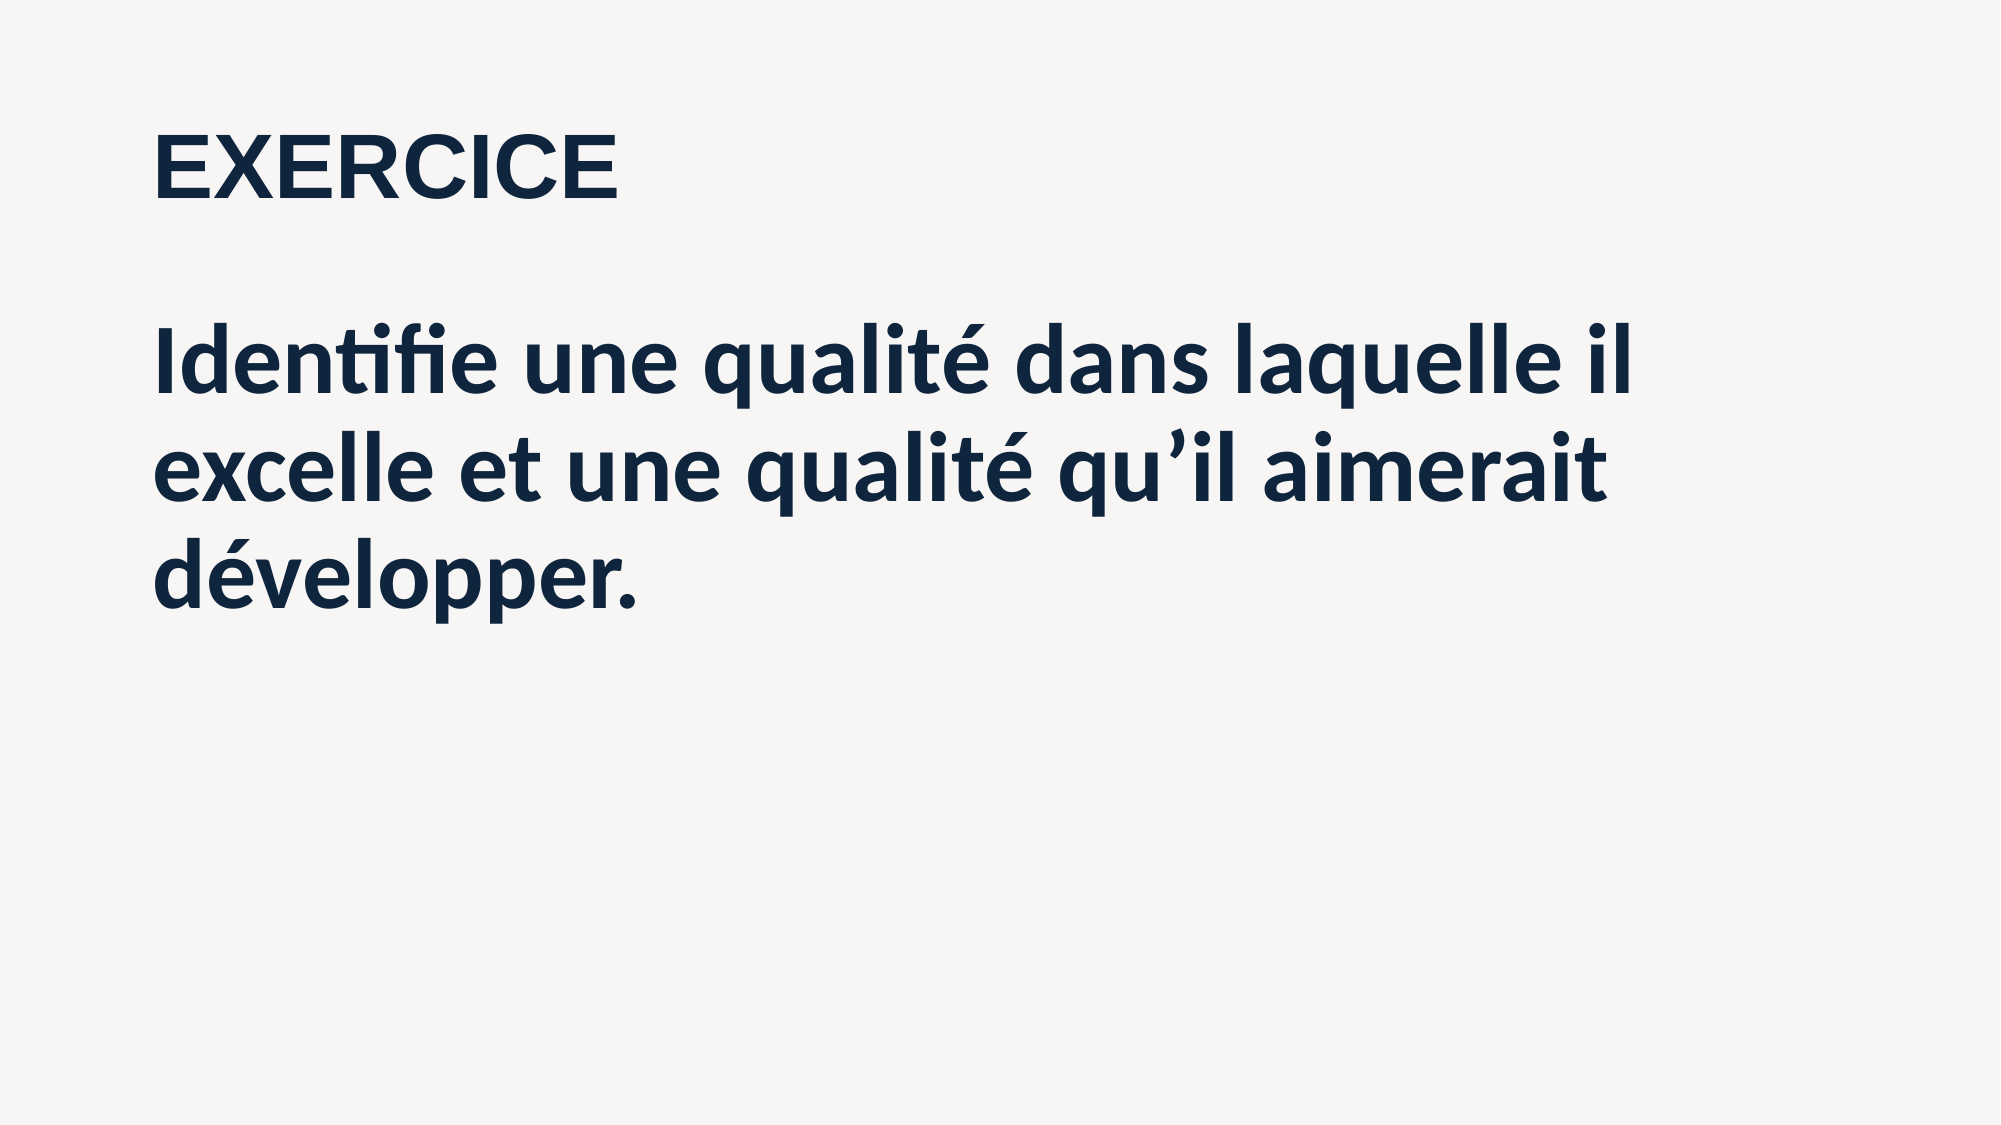

# EXERCICE
Identifie une qualité dans laquelle il excelle et une qualité qu’il aimerait développer.